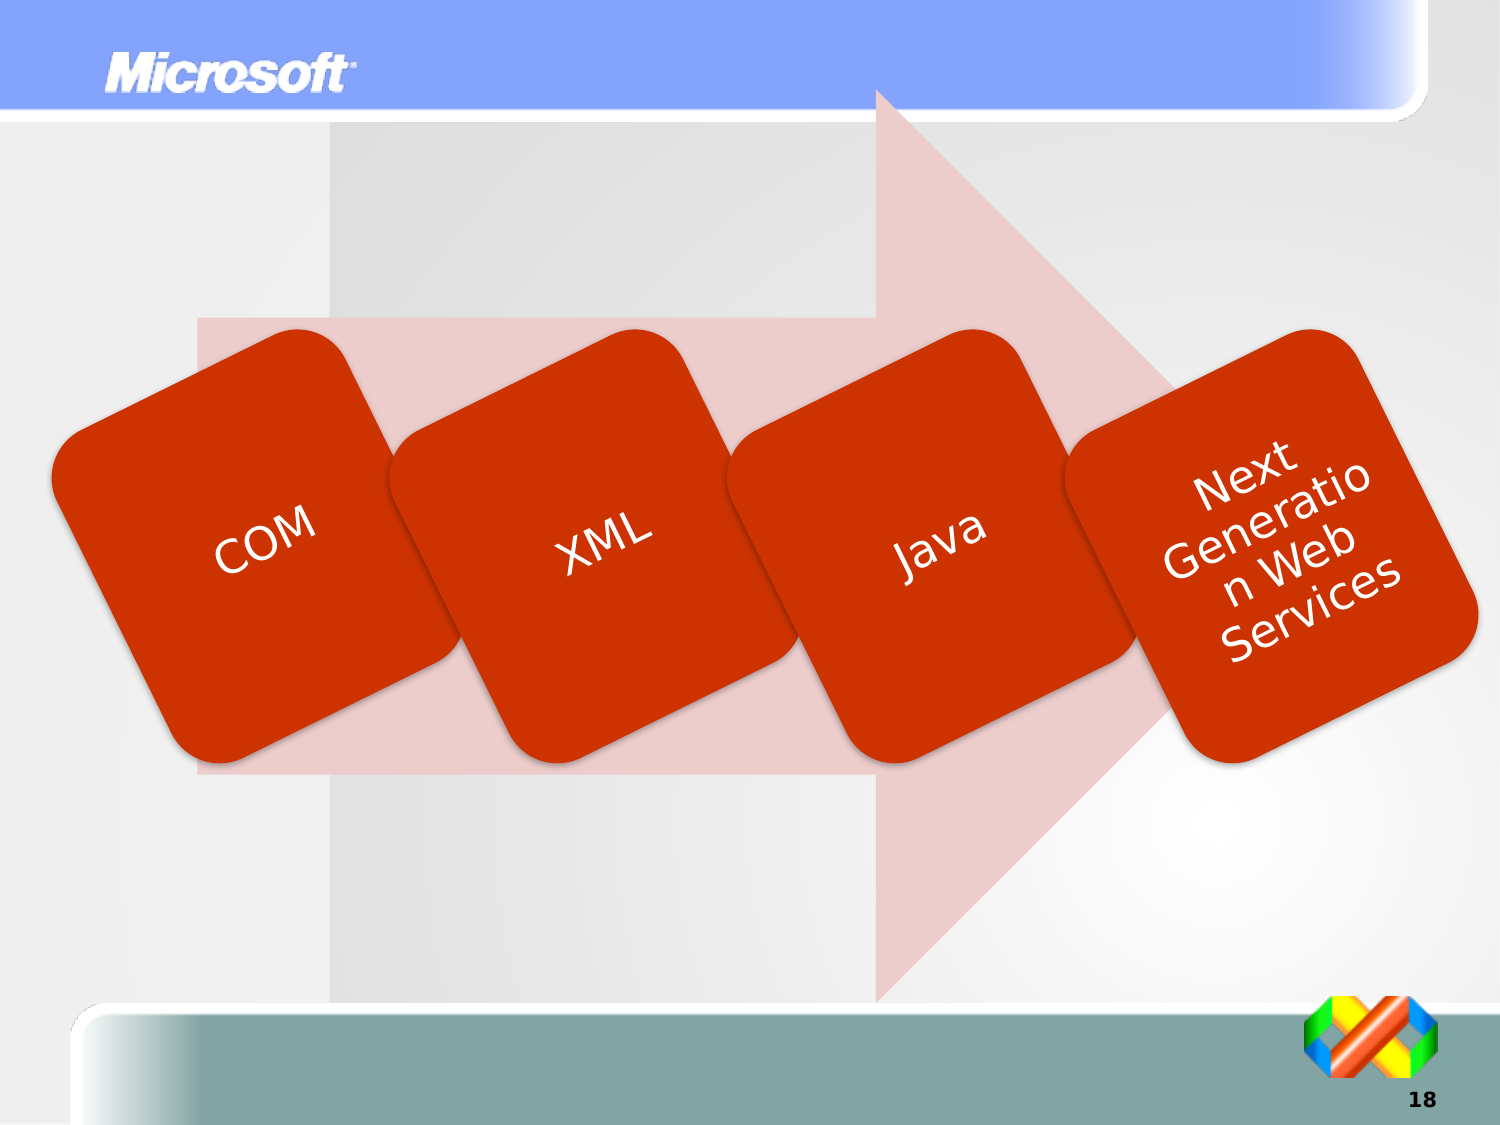

COM
XML
Java
Next Generation Web Services